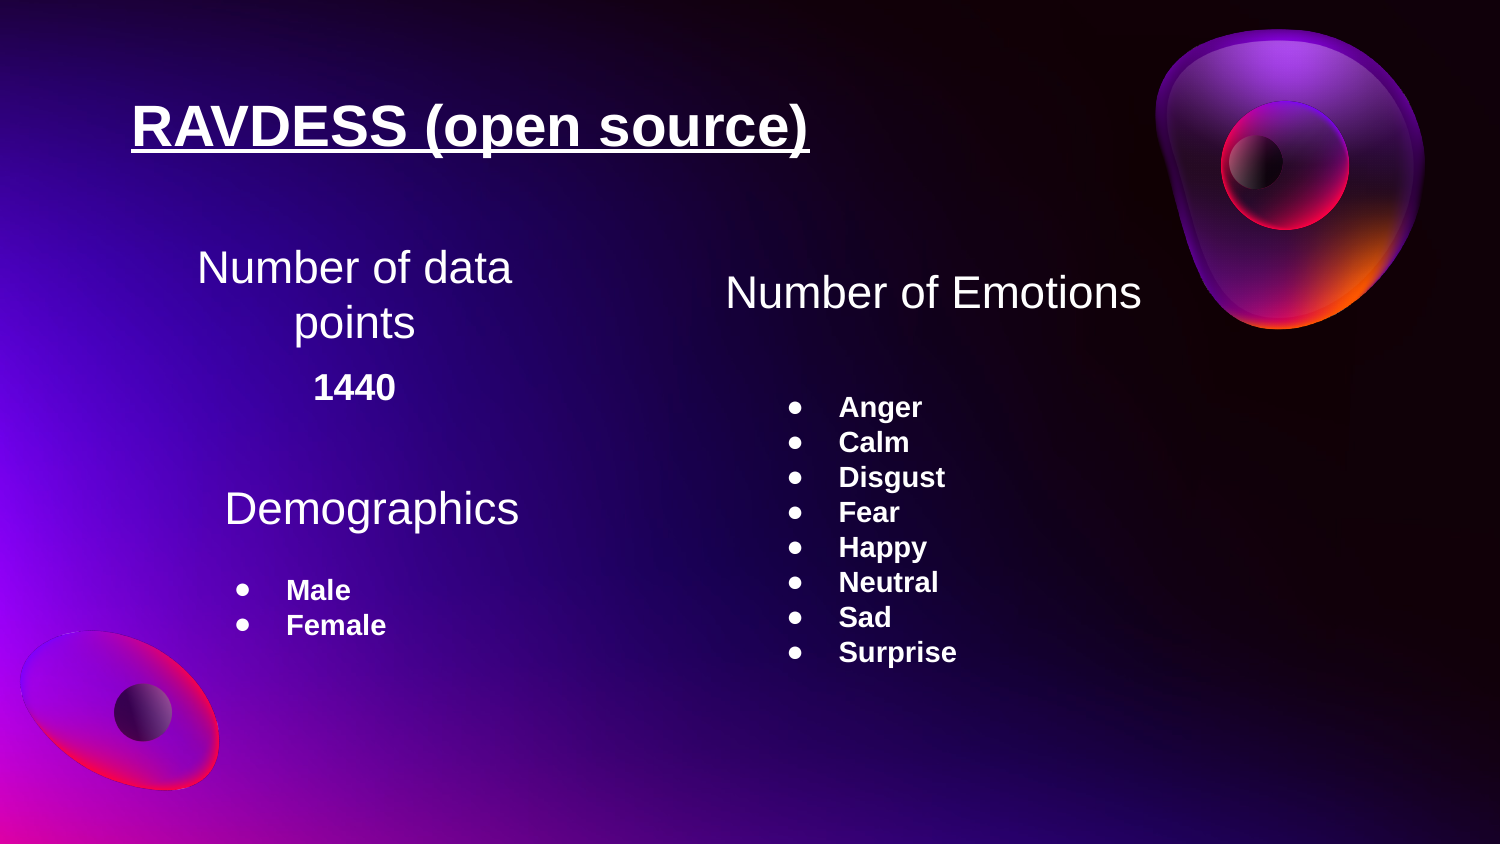

# RAVDESS (open source)
Number of data points

Number of Emotions
1440
Anger
Calm
Disgust
Fear
Happy
Neutral
Sad
Surprise
Demographics

Male
Female